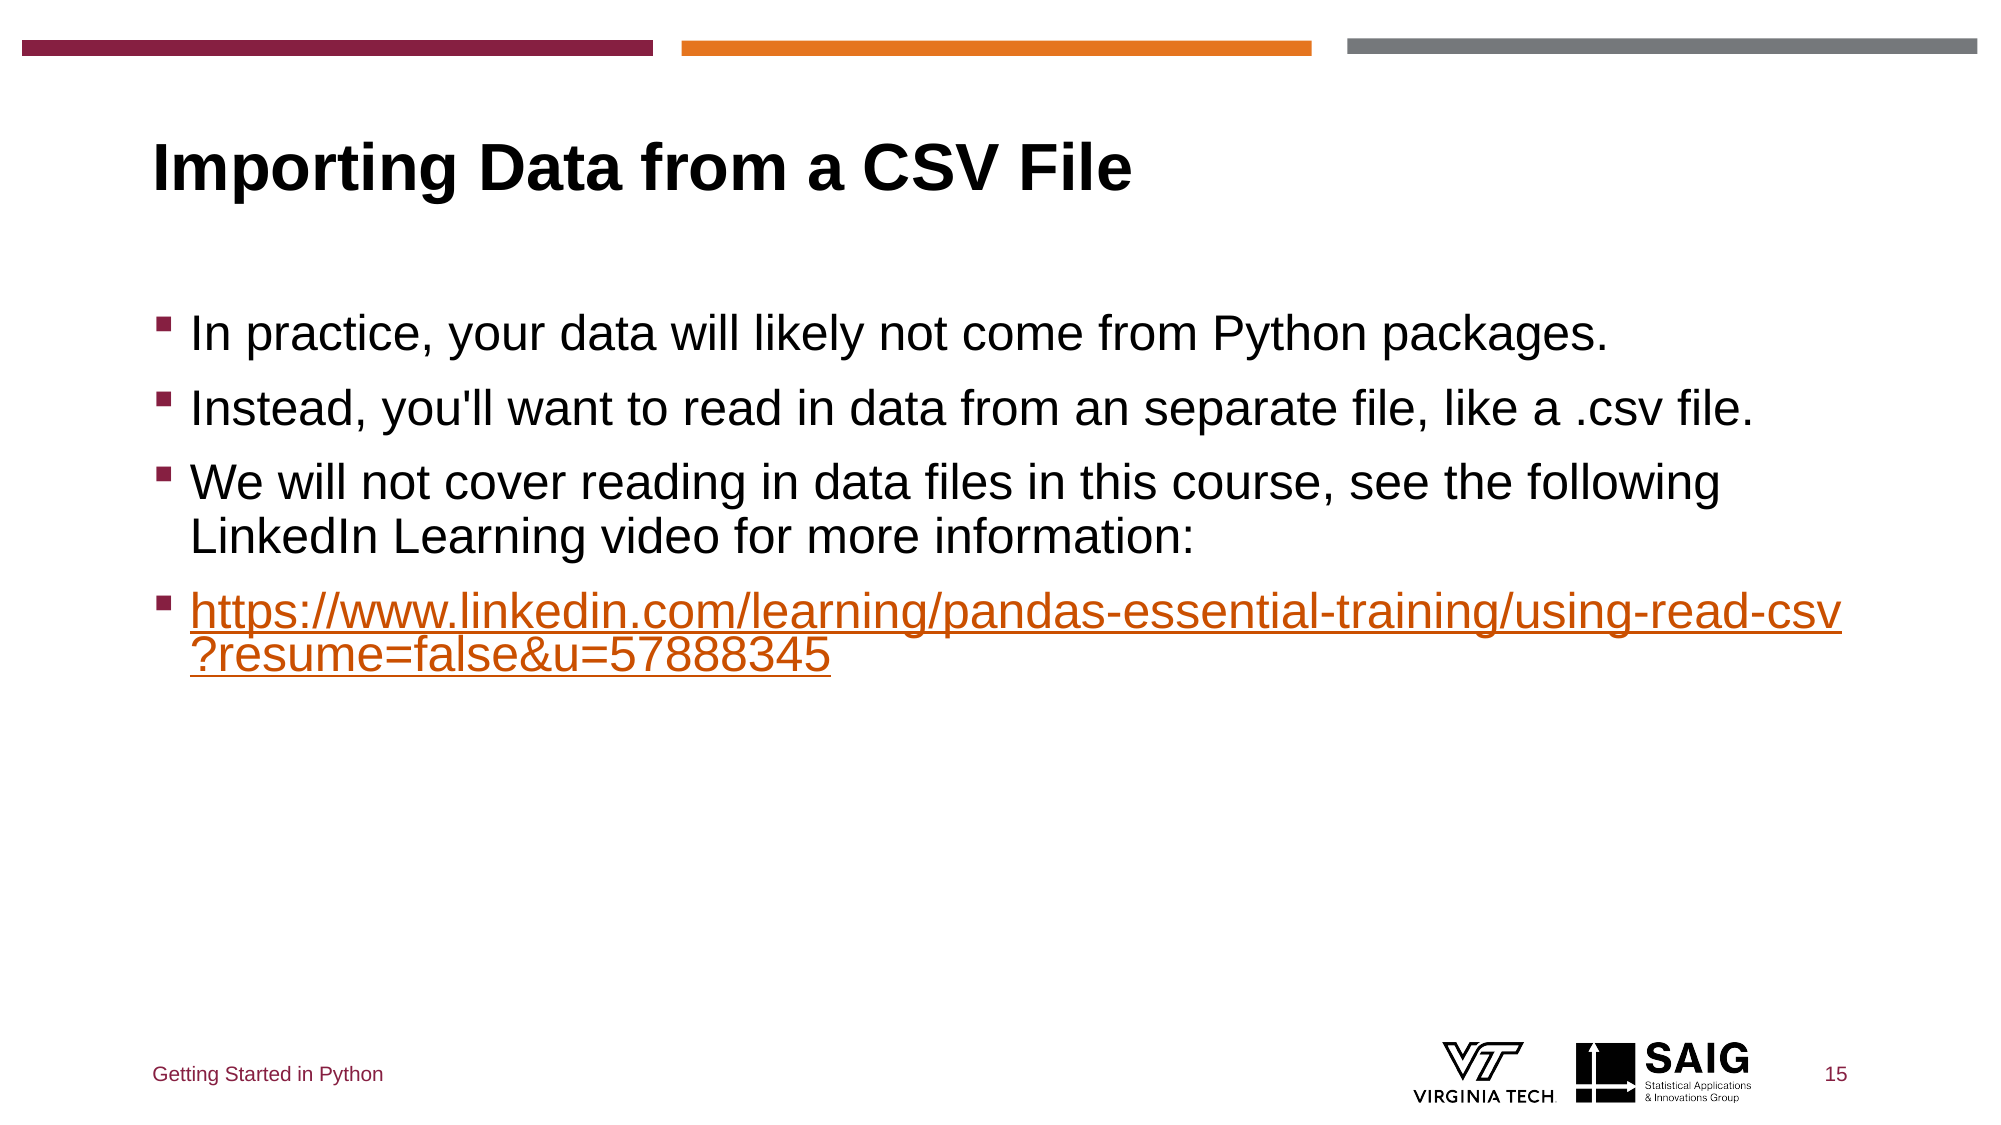

# Importing Data from a CSV File
In practice, your data will likely not come from Python packages.
Instead, you'll want to read in data from an separate file, like a .csv file.
We will not cover reading in data files in this course, see the following LinkedIn Learning video for more information:
https://www.linkedin.com/learning/pandas-essential-training/using-read-csv?resume=false&u=57888345
Getting Started in Python
15